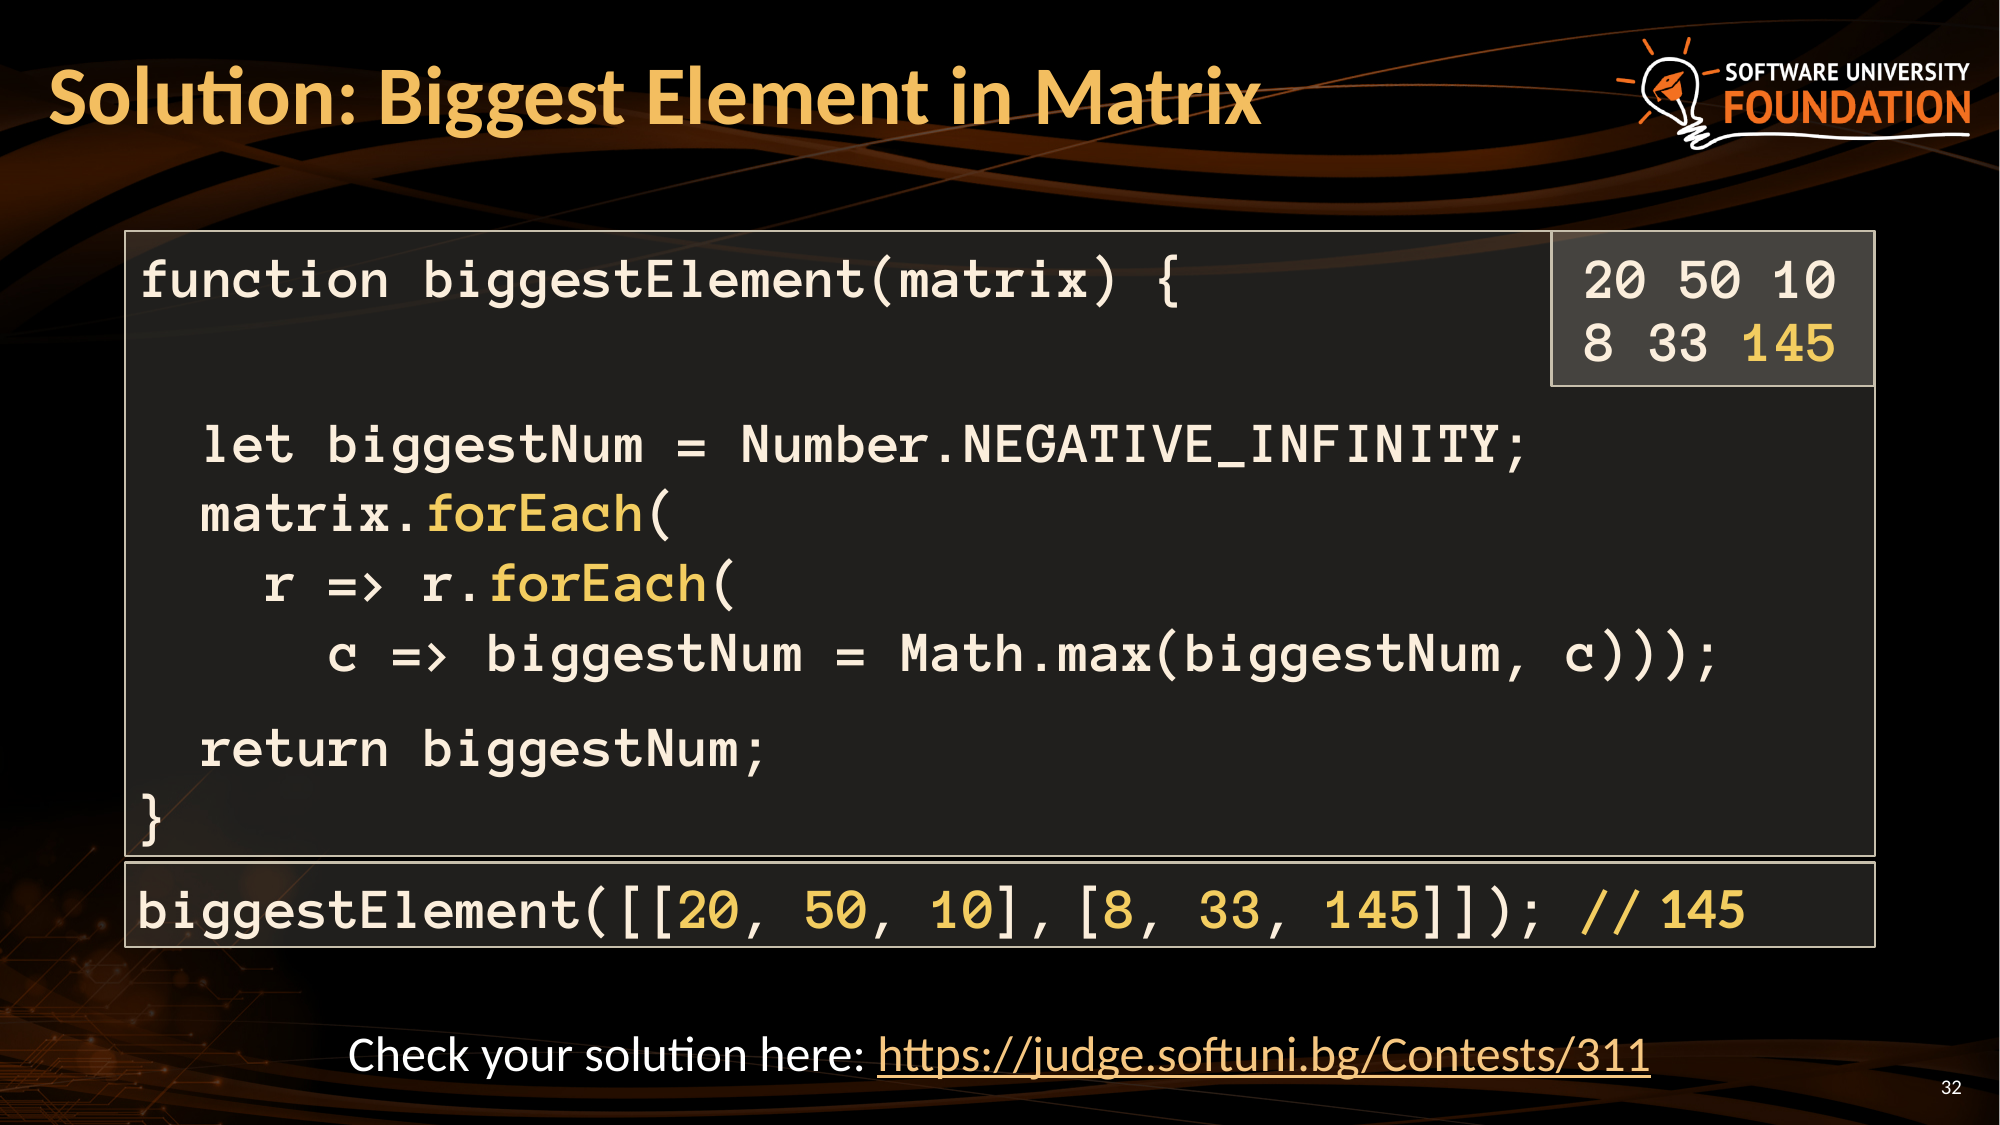

# Solution: Biggest Element in Matrix
function biggestElement(matrix) {

  let biggestNum = Number.NEGATIVE_INFINITY;
  matrix.forEach(
    r => r.forEach(
      c => biggestNum = Math.max(biggestNum, c)));
  return biggestNum;
}
20 50 10
8 33 145
biggestElement([[20, 50, 10], [8, 33, 145]]); // 145
Check your solution here: https://judge.softuni.bg/Contests/311
32